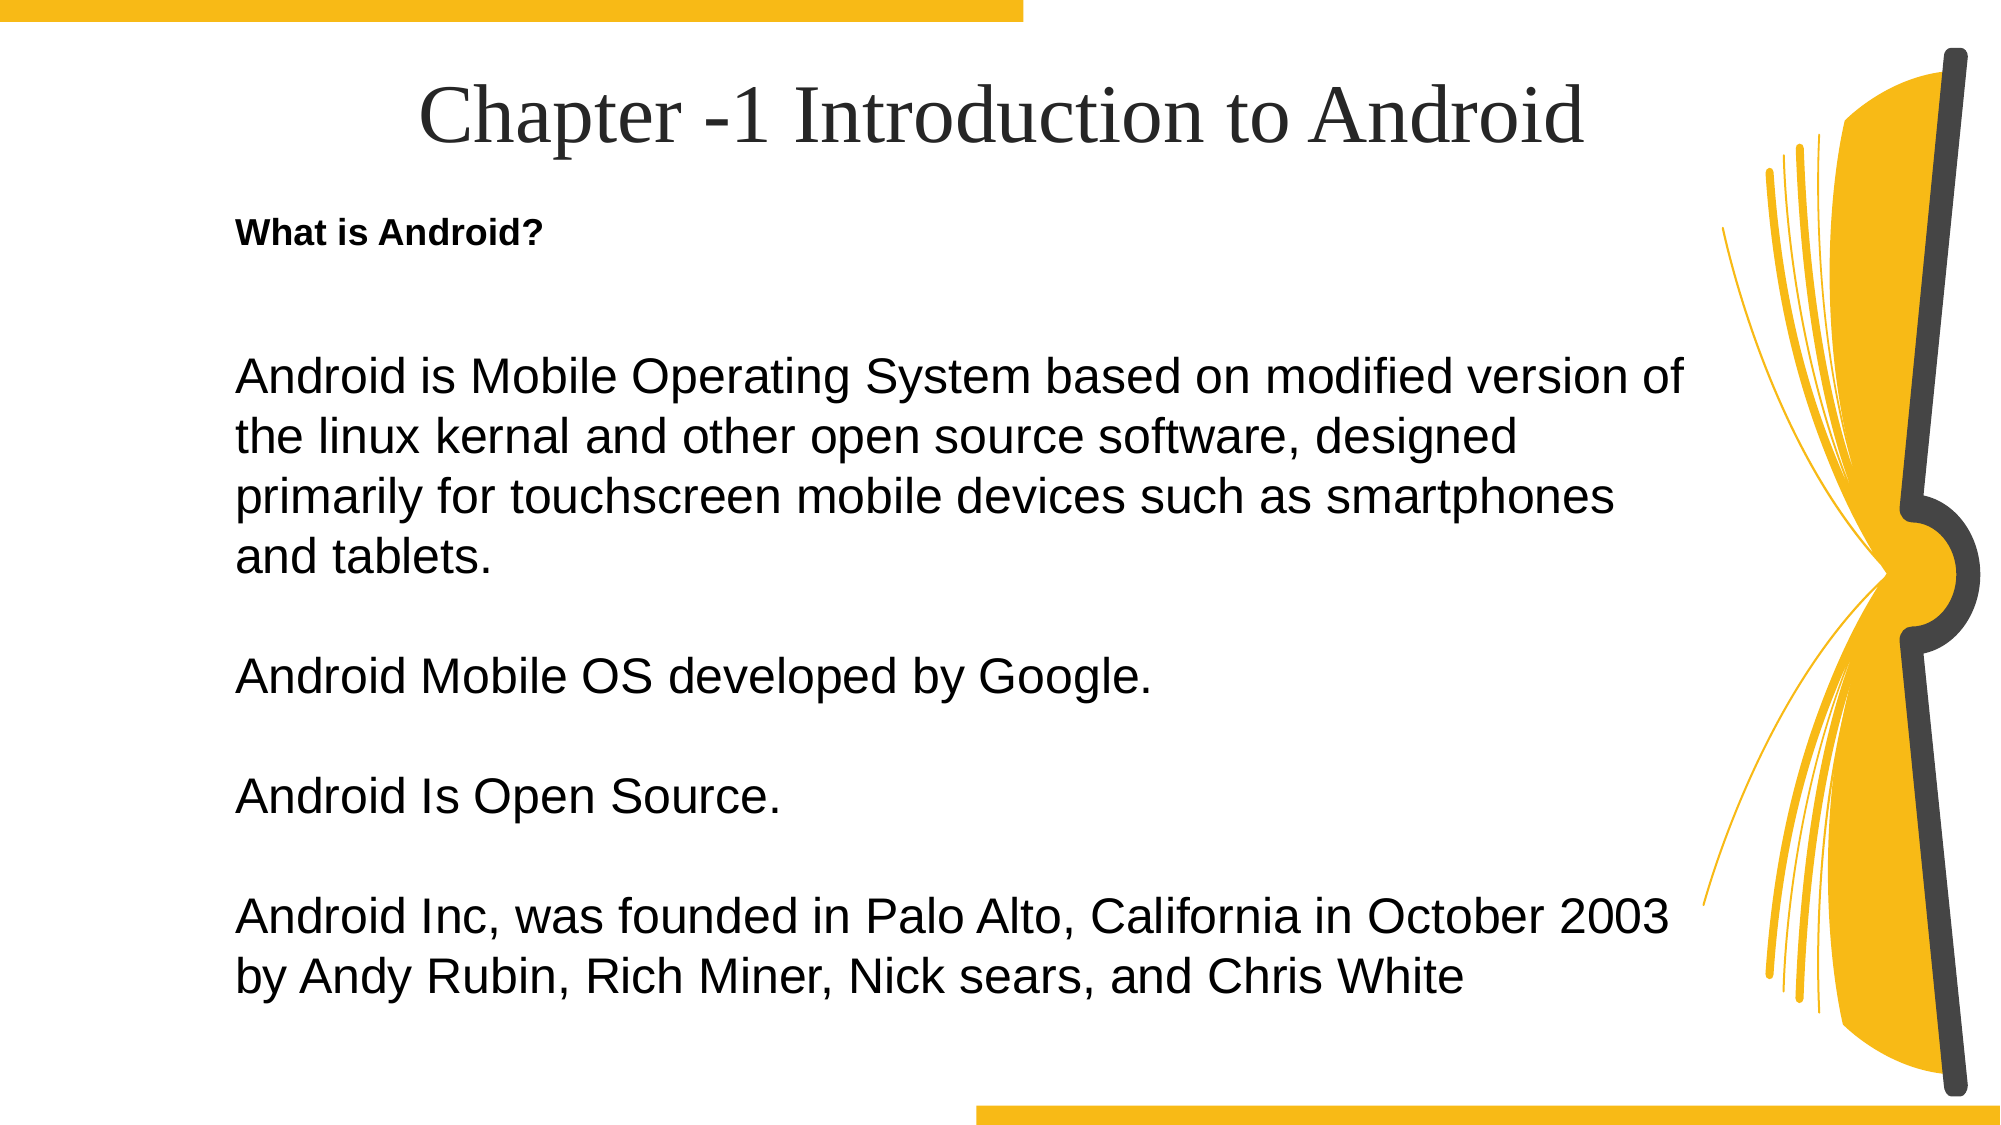

Chapter -1 Introduction to Android
What is Android?

Android is Mobile Operating System based on modified version of the linux kernal and other open source software, designed primarily for touchscreen mobile devices such as smartphones and tablets.

Android Mobile OS developed by Google.

Android Is Open Source.

Android Inc, was founded in Palo Alto, California in October 2003 by Andy Rubin, Rich Miner, Nick sears, and Chris White